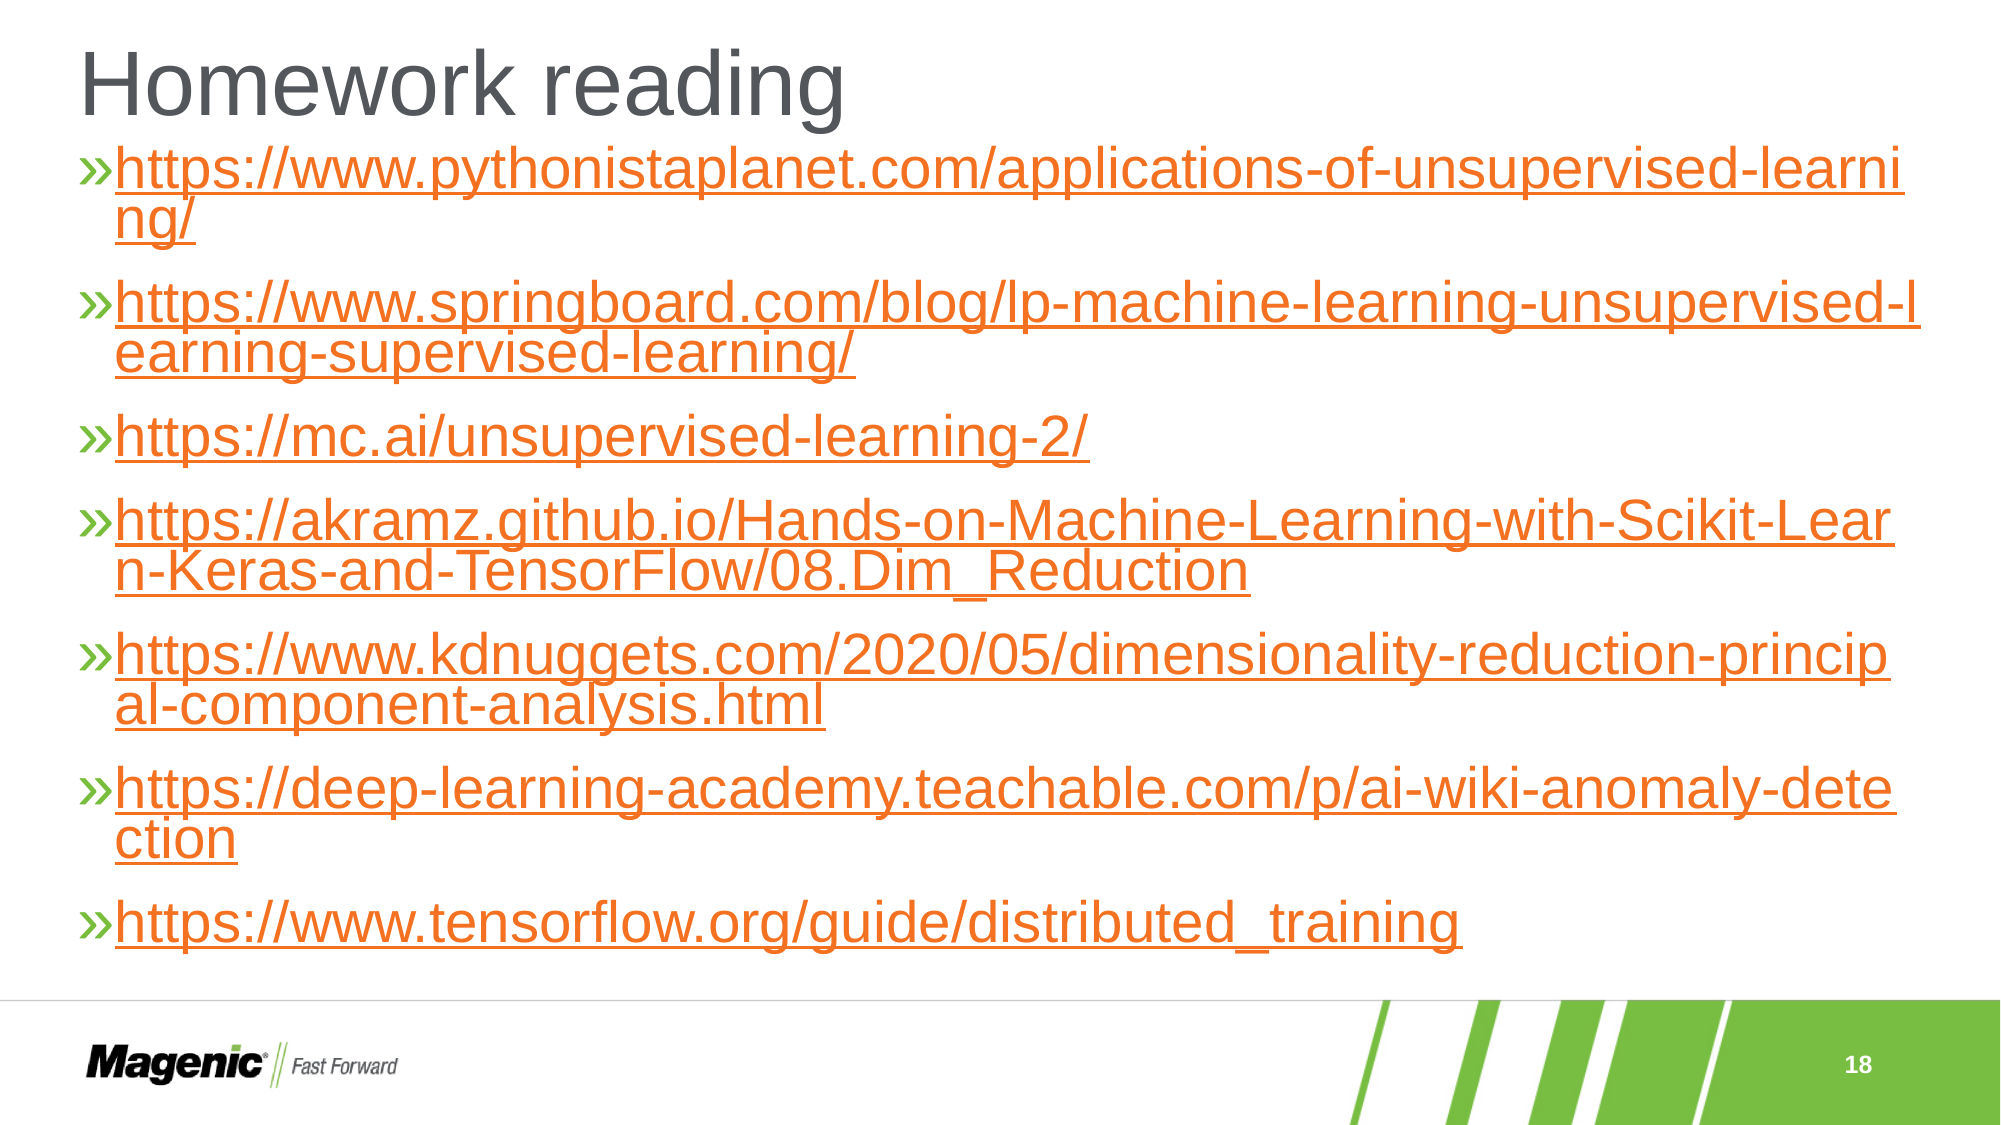

# Homework reading
https://www.pythonistaplanet.com/applications-of-unsupervised-learning/
https://www.springboard.com/blog/lp-machine-learning-unsupervised-learning-supervised-learning/
https://mc.ai/unsupervised-learning-2/
https://akramz.github.io/Hands-on-Machine-Learning-with-Scikit-Learn-Keras-and-TensorFlow/08.Dim_Reduction
https://www.kdnuggets.com/2020/05/dimensionality-reduction-principal-component-analysis.html
https://deep-learning-academy.teachable.com/p/ai-wiki-anomaly-detection
https://www.tensorflow.org/guide/distributed_training